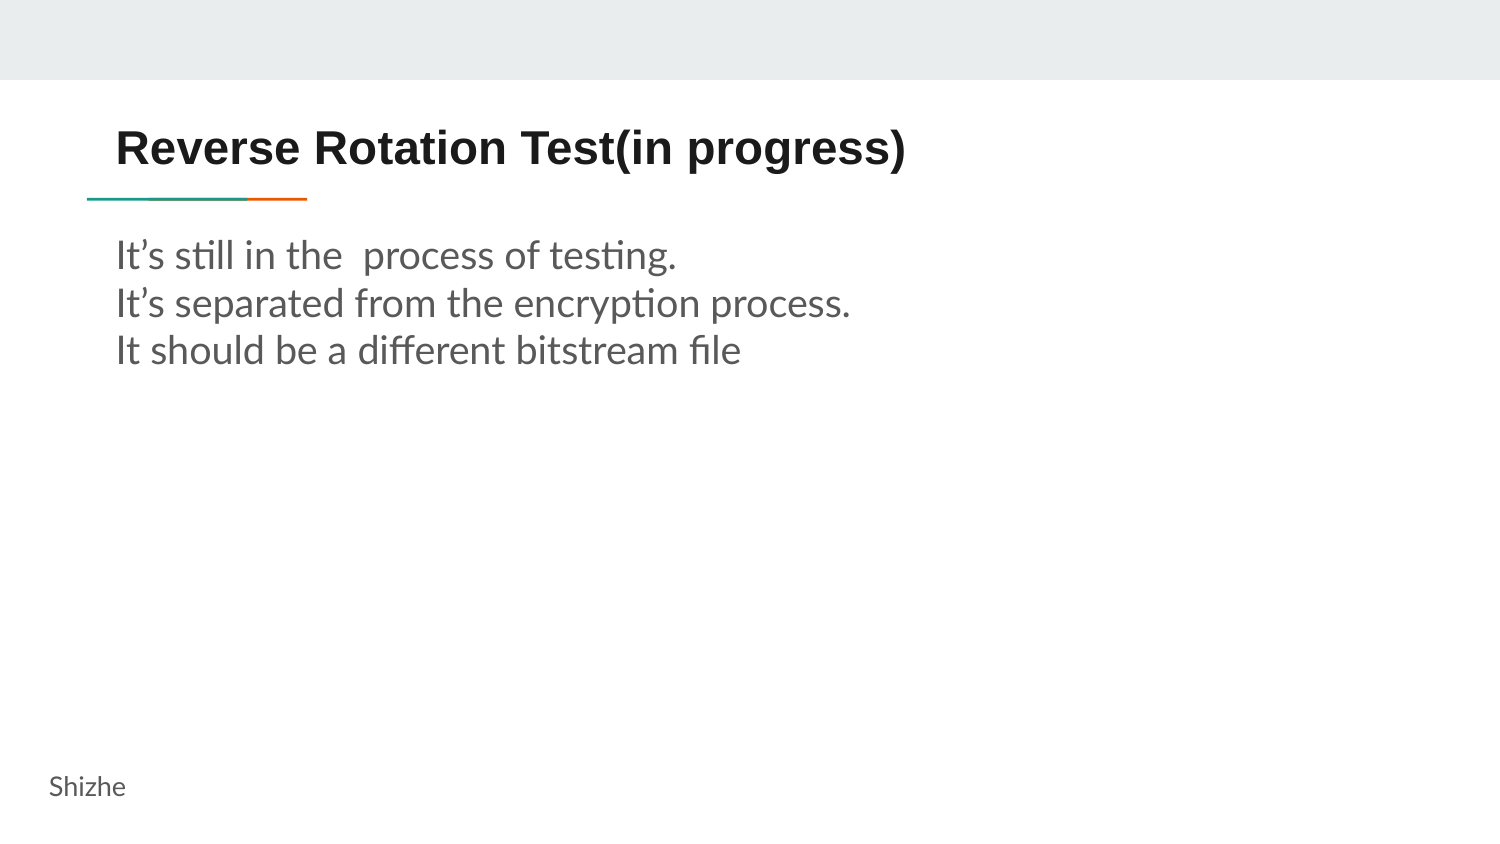

# Reverse Rotation Test(in progress)
It’s still in the  process of testing.
It’s separated from the encryption process.
It should be a different bitstream file
Shizhe